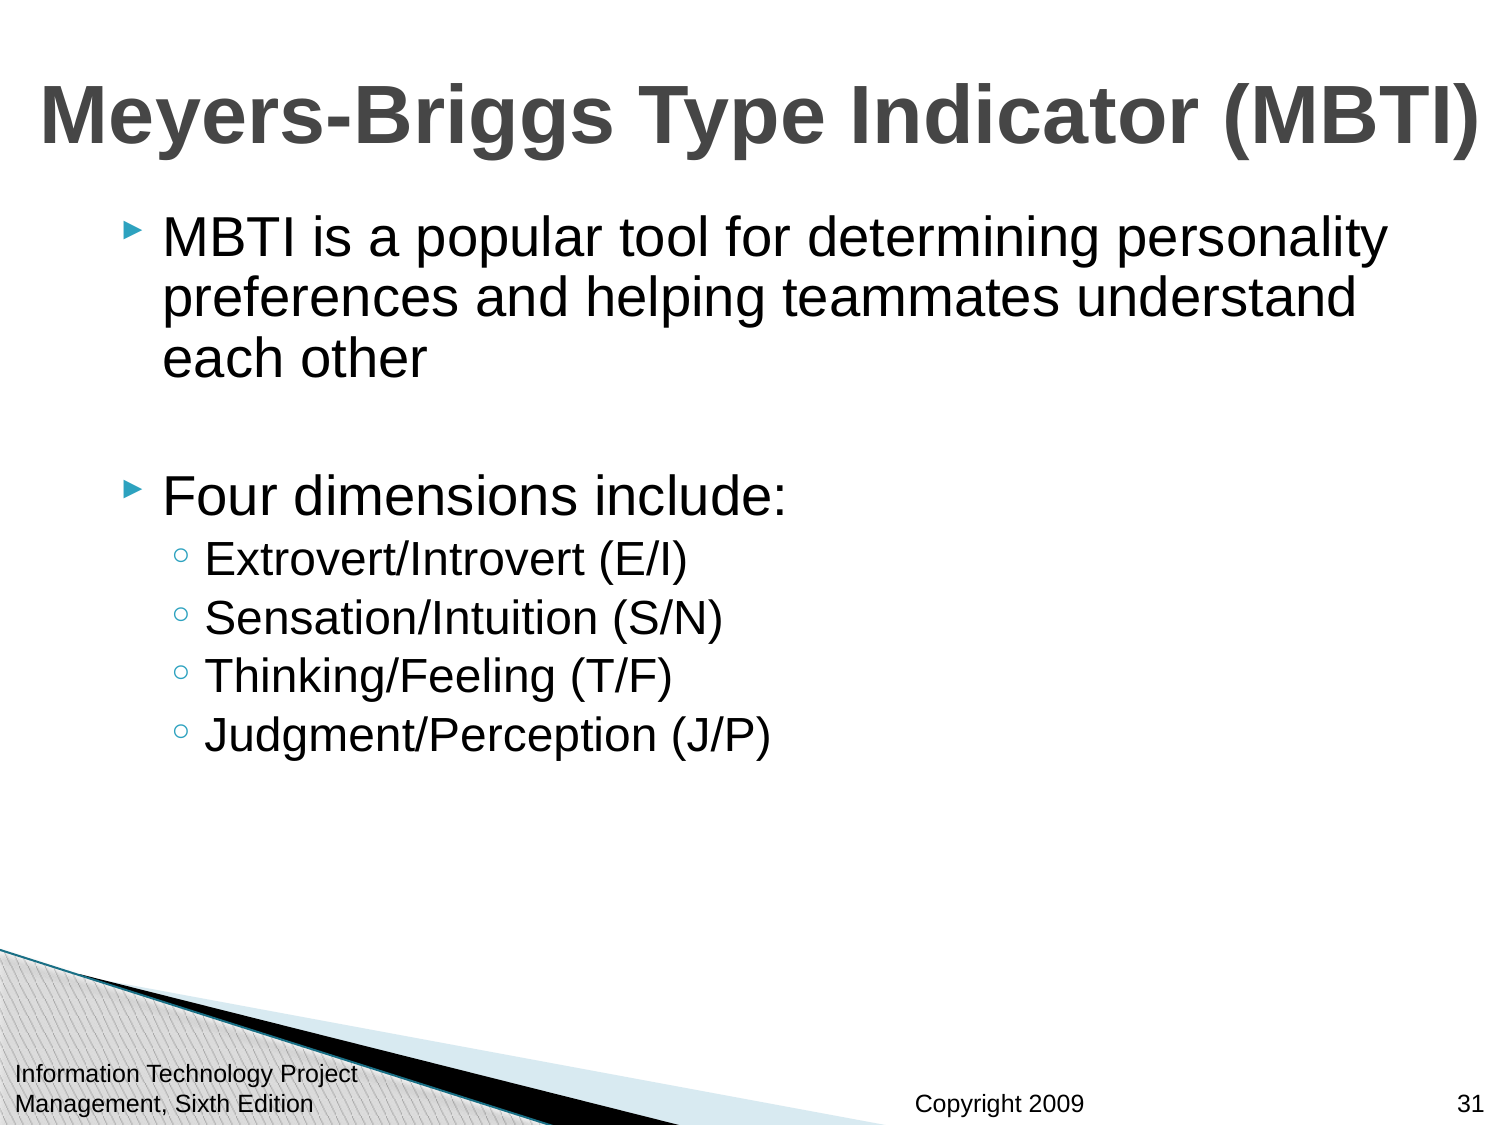

# Meyers-Briggs Type Indicator (MBTI)
MBTI is a popular tool for determining personality preferences and helping teammates understand each other

Four dimensions include:
Extrovert/Introvert (E/I)
Sensation/Intuition (S/N)
Thinking/Feeling (T/F)
Judgment/Perception (J/P)
Information Technology Project Management, Sixth Edition
31